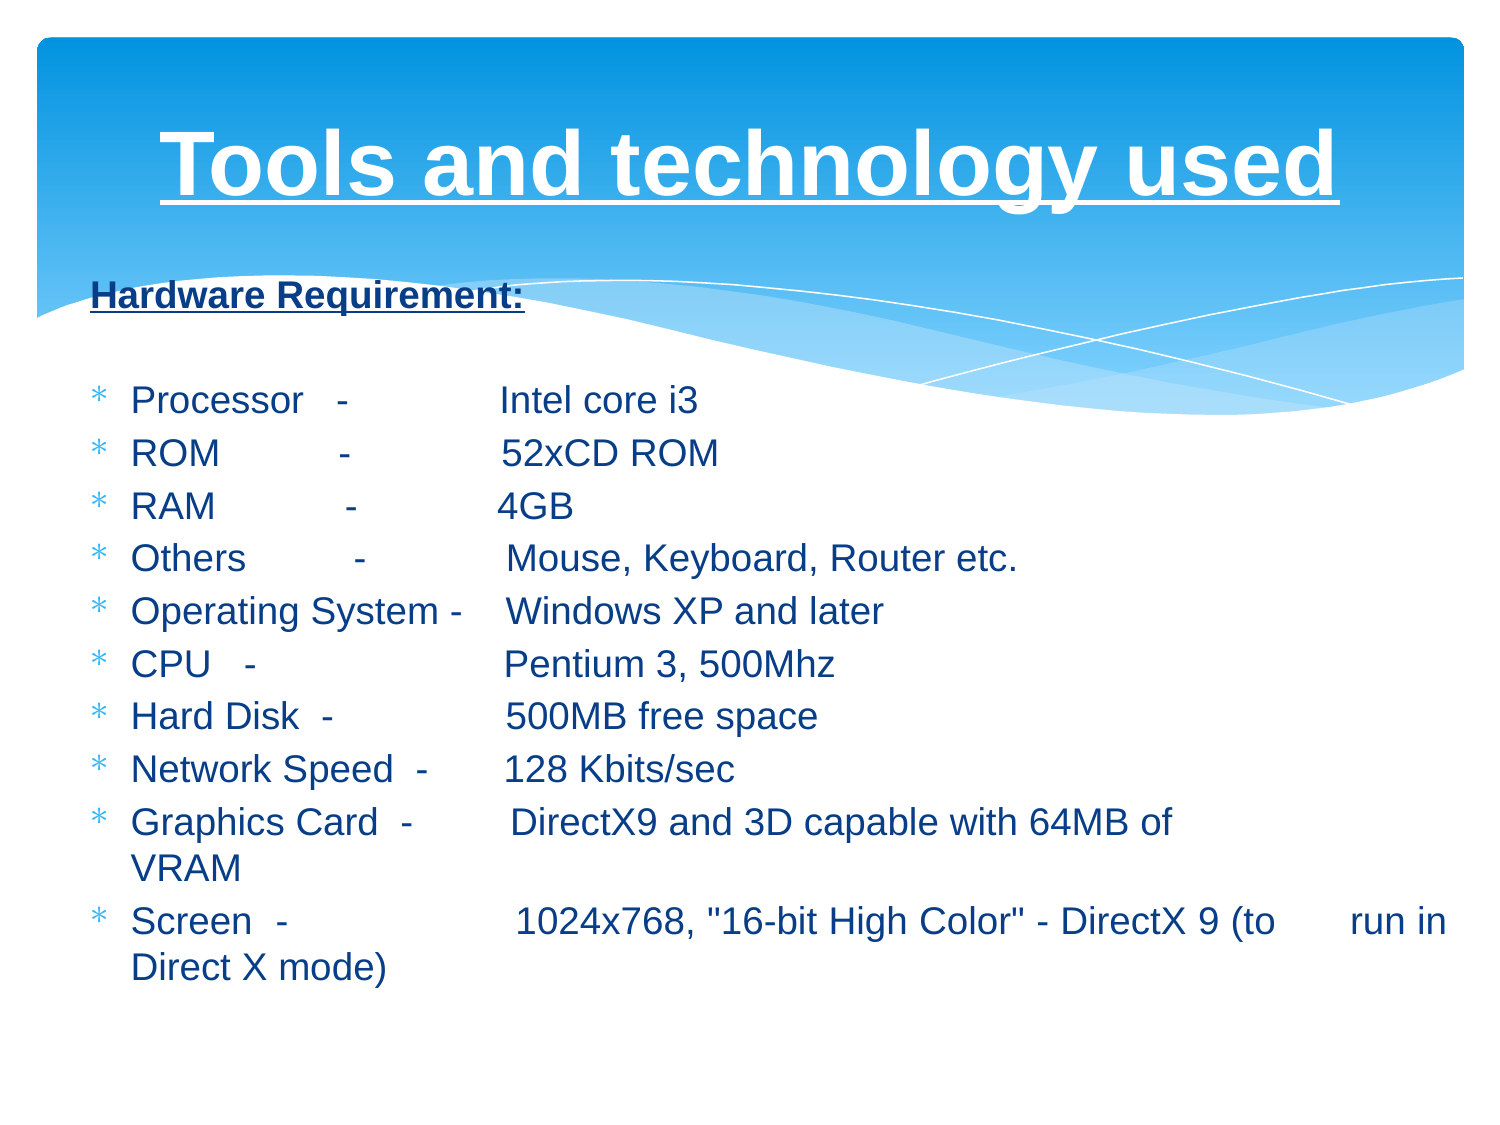

# Tools and technology used
Hardware Requirement:

Processor   -              Intel core i3
ROM           -              52xCD ROM
RAM            -             4GB
Others          -             Mouse, Keyboard, Router etc.
Operating System -    Windows XP and later
CPU   -                       Pentium 3, 500Mhz
Hard Disk  -                500MB free space
Network Speed  -       128 Kbits/sec
Graphics Card  -         DirectX9 and 3D capable with 64MB of 			                VRAM
Screen  -                    1024x768, "16-bit High Color" - DirectX 9 (to 			    run in Direct X mode)